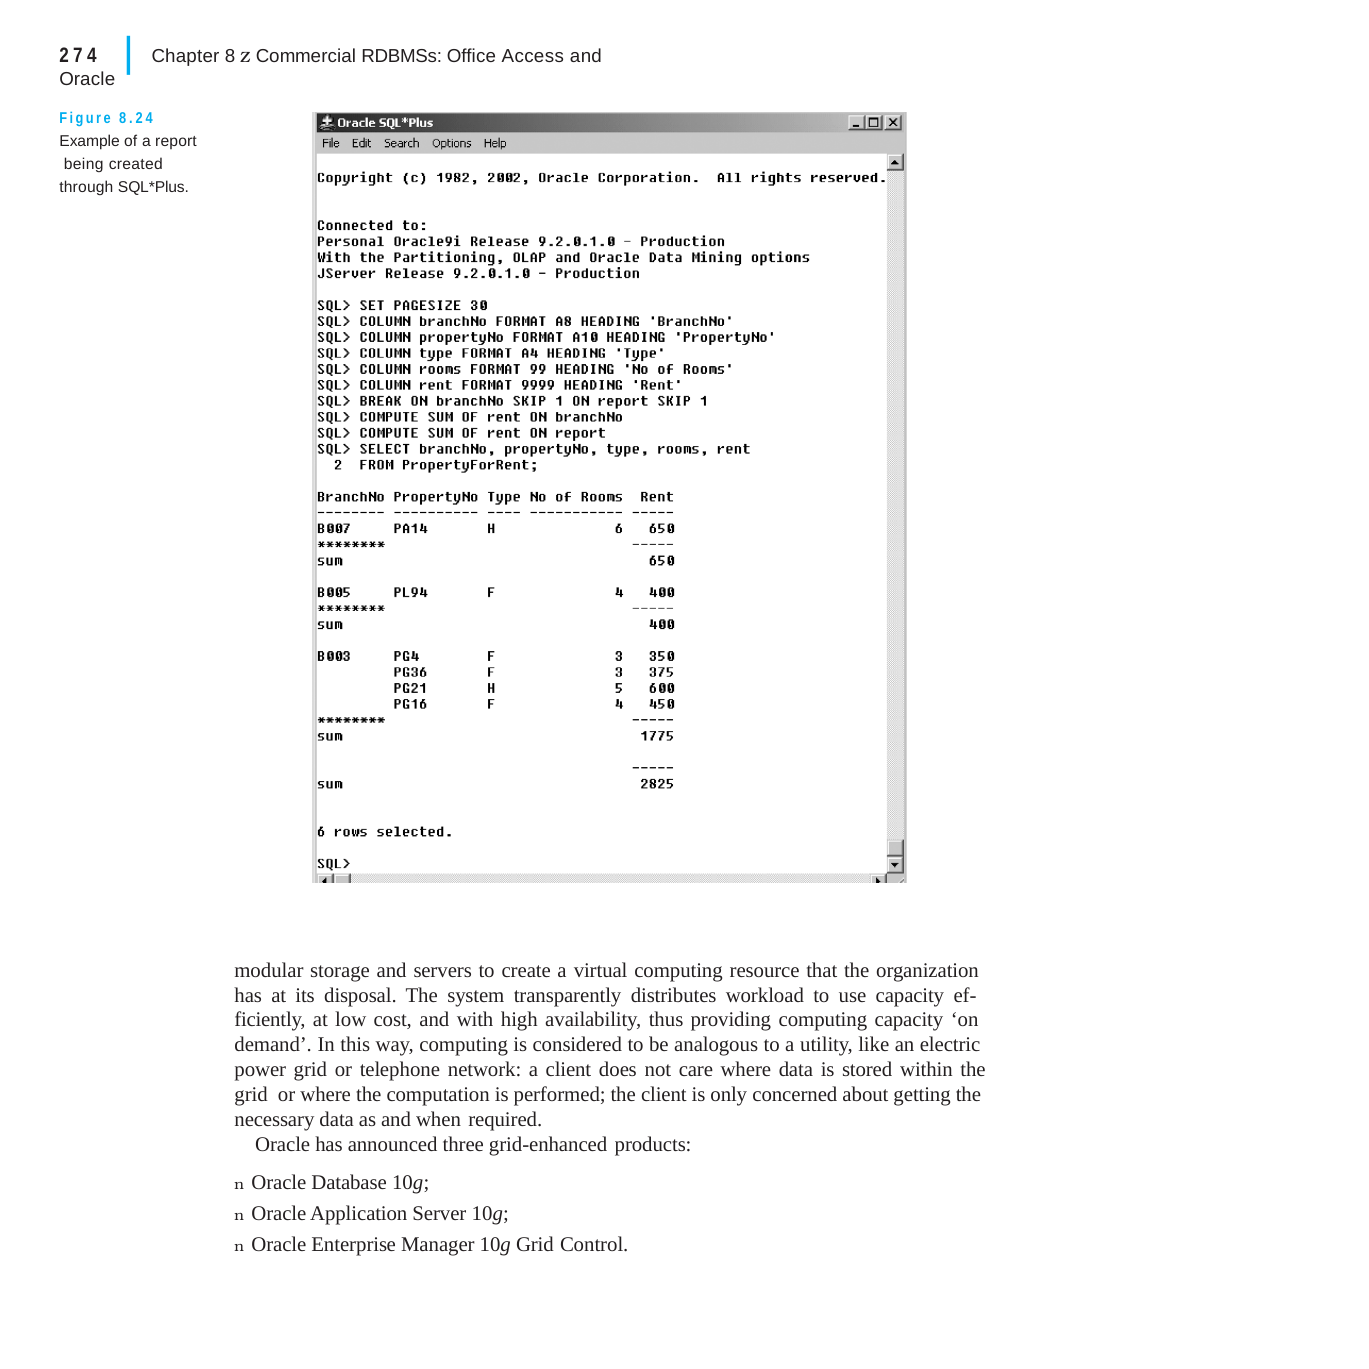

|
274	Chapter 8 z Commercial RDBMSs: Office Access and Oracle
Figure 8.24  Example of a report  being created  through SQL*Plus.

modular storage and servers to create a virtual computing resource that the organization  has at its disposal. The system transparently distributes workload to use capacity ef-  ficiently, at low cost, and with high availability, thus providing computing capacity ‘on  demand’. In this way, computing is considered to be analogous to a utility, like an electric  power grid or telephone network: a client does not care where data is stored within the grid  or where the computation is performed; the client is only concerned about getting the  necessary data as and when required.
Oracle has announced three grid-enhanced products:
n Oracle Database 10g;
n Oracle Application Server 10g;
n Oracle Enterprise Manager 10g Grid Control.